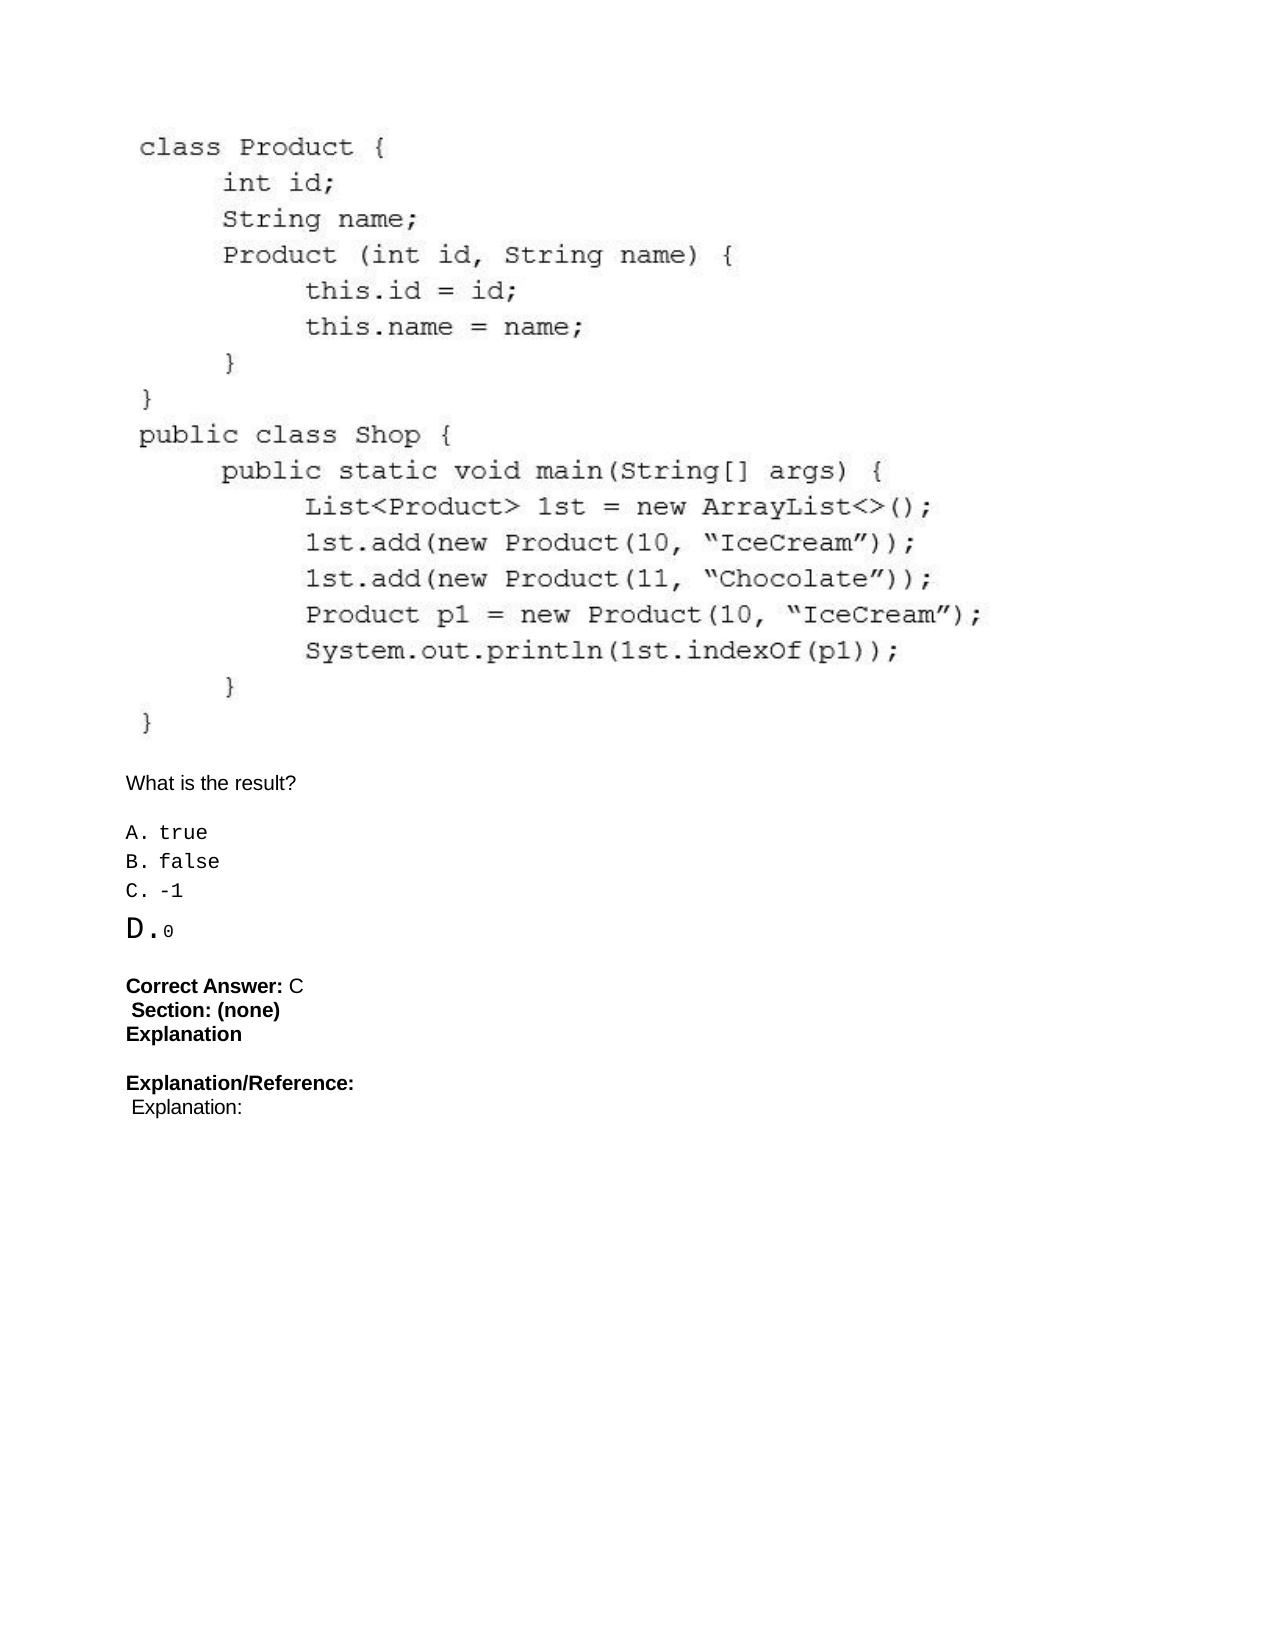

What is the result?

true
false
-1
0

Correct Answer: C  Section: (none)  Explanation

Explanation/Reference:  Explanation: